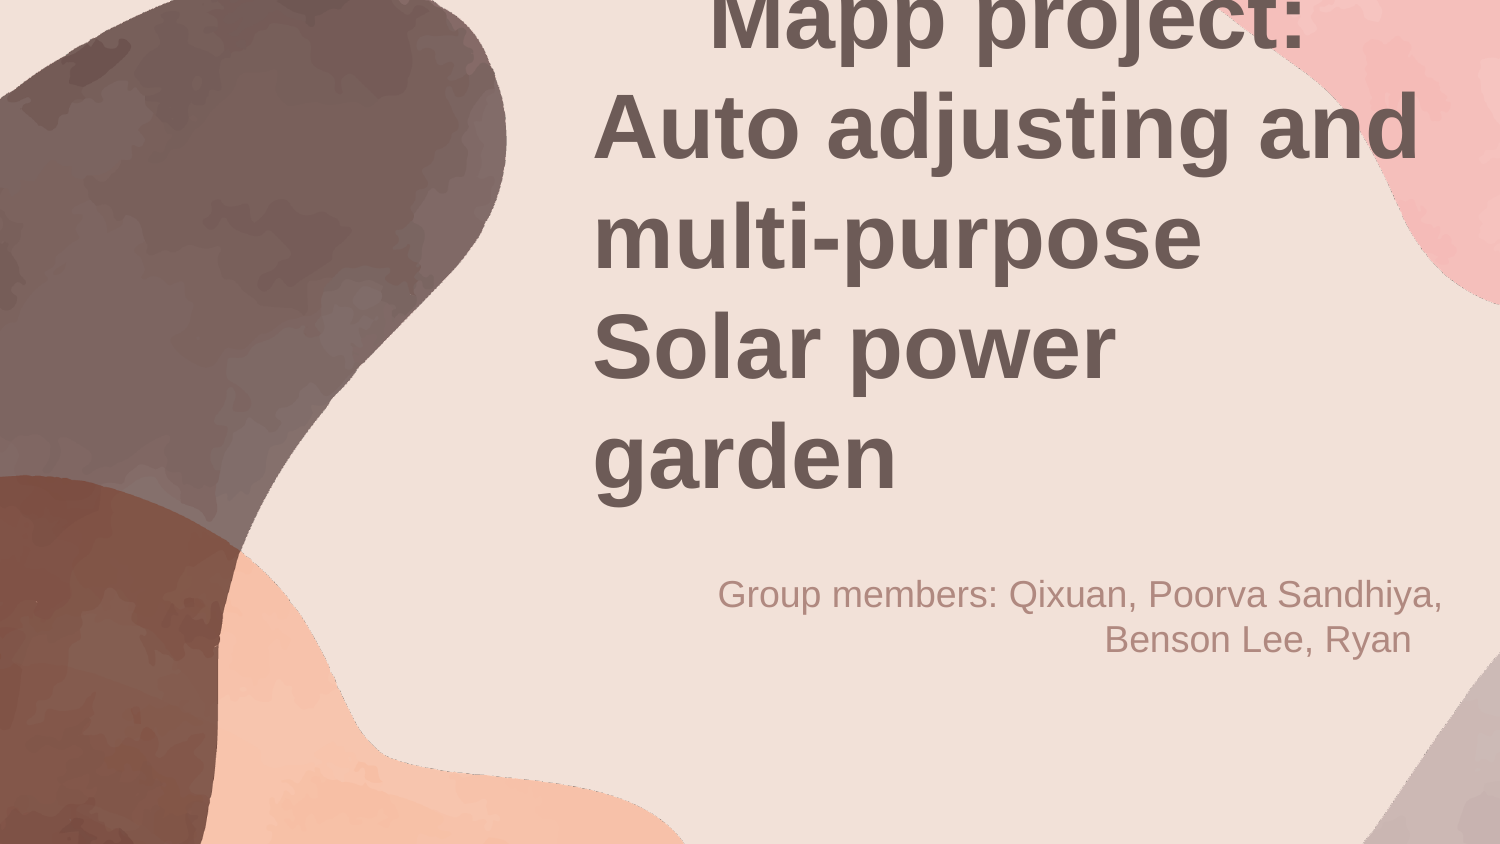

# Mapp project:
Auto adjusting and multi-purpose Solar power garden

Group members: Qixuan, Poorva Sandhiya, Benson Lee, Ryan